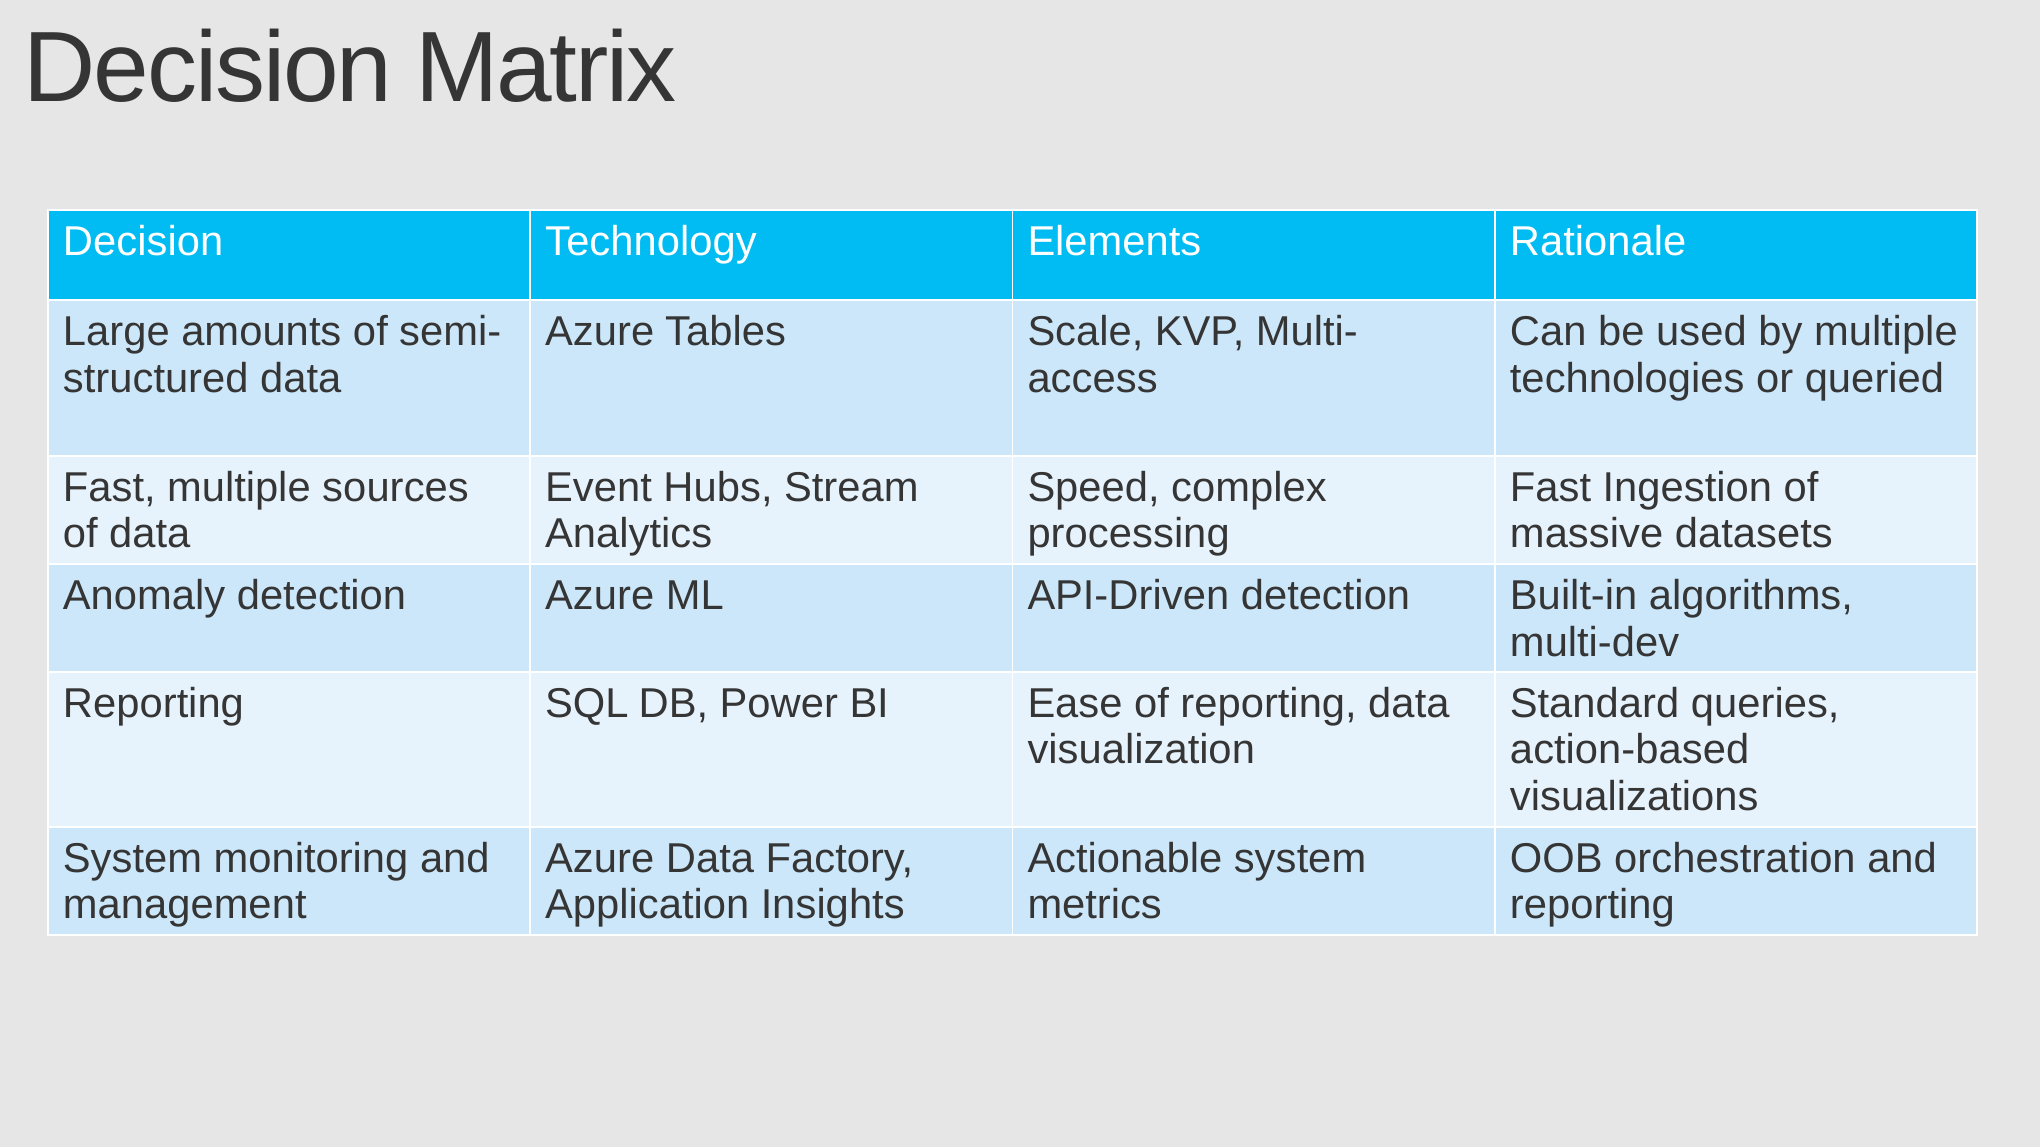

Decision Matrix
| Decision | Technology | Elements | Rationale |
| --- | --- | --- | --- |
| Large amounts of semi-structured data | Azure Tables | Scale, KVP, Multi-access | Can be used by multiple technologies or queried |
| Fast, multiple sources of data | Event Hubs, Stream Analytics | Speed, complex processing | Fast Ingestion of massive datasets |
| Anomaly detection | Azure ML | API-Driven detection | Built-in algorithms, multi-dev |
| Reporting | SQL DB, Power BI | Ease of reporting, data visualization | Standard queries, action-based visualizations |
| System monitoring and management | Azure Data Factory, Application Insights | Actionable system metrics | OOB orchestration and reporting |